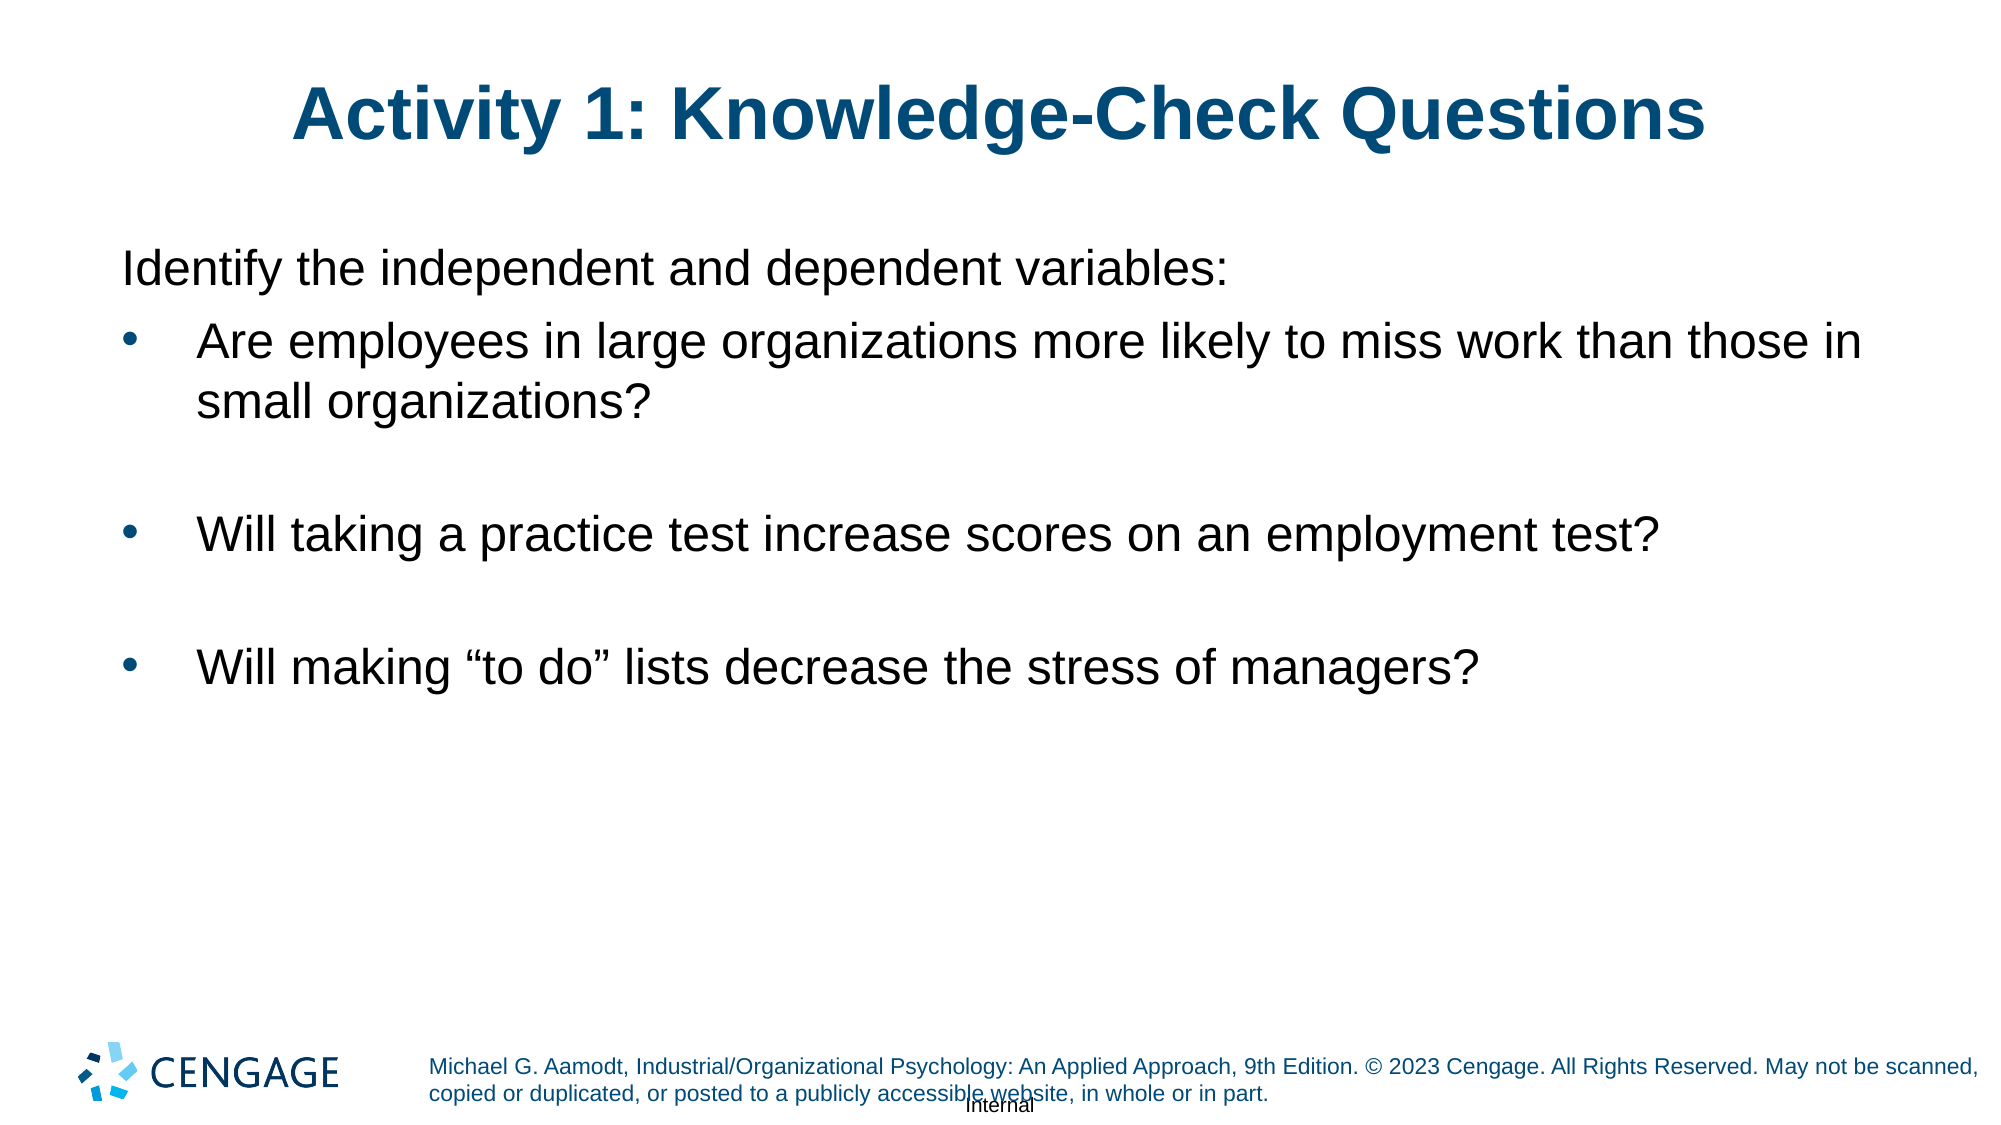

# Activity 1: Knowledge-Check Questions
Identify the independent and dependent variables:
Are employees in large organizations more likely to miss work than those in small organizations?
Will taking a practice test increase scores on an employment test?
Will making “to do” lists decrease the stress of managers?